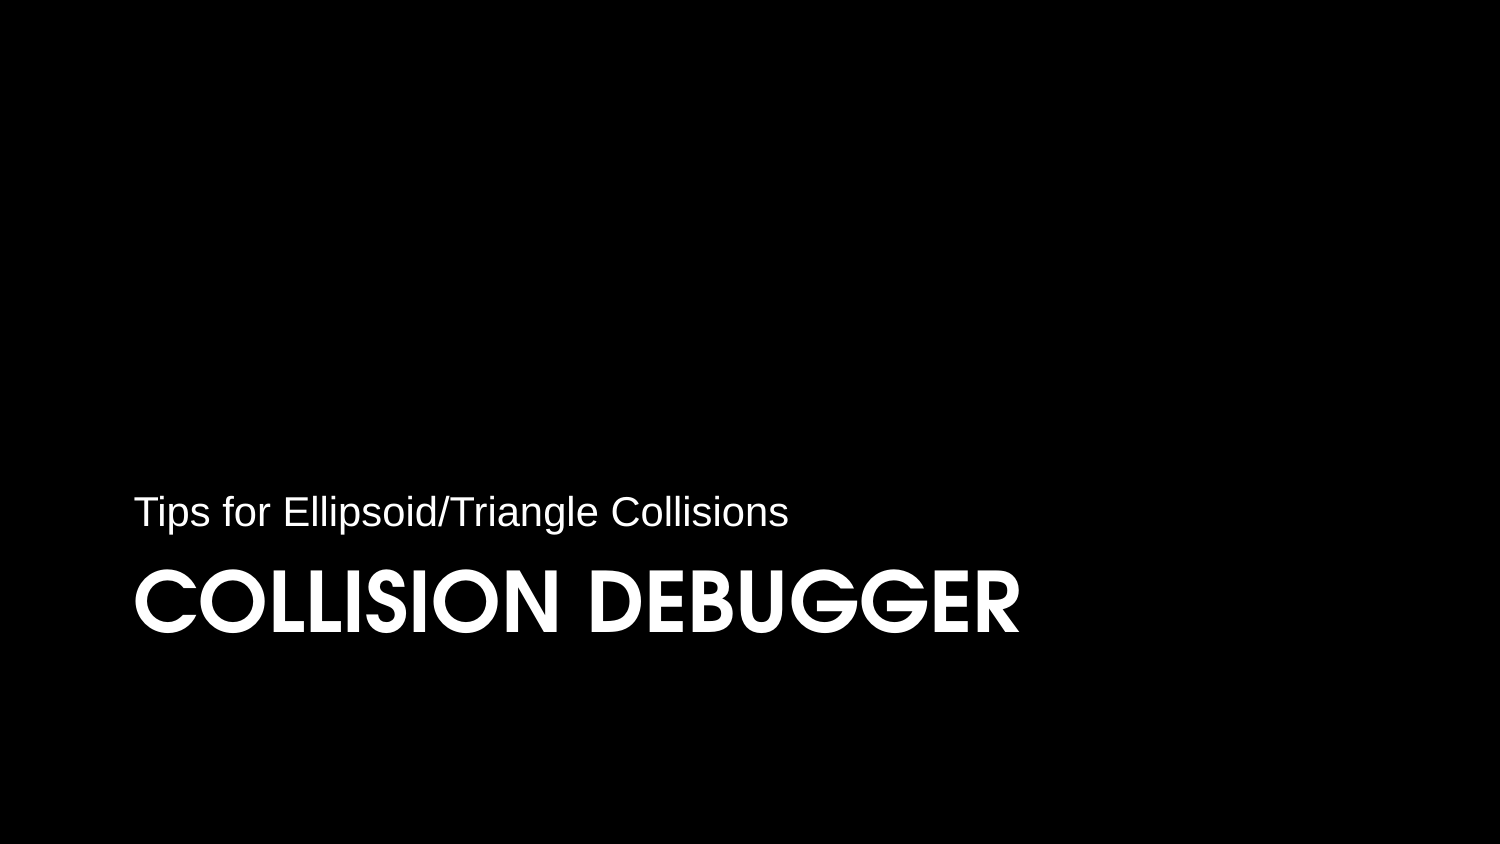

Tips for Ellipsoid/Triangle Collisions
# Collision Debugger